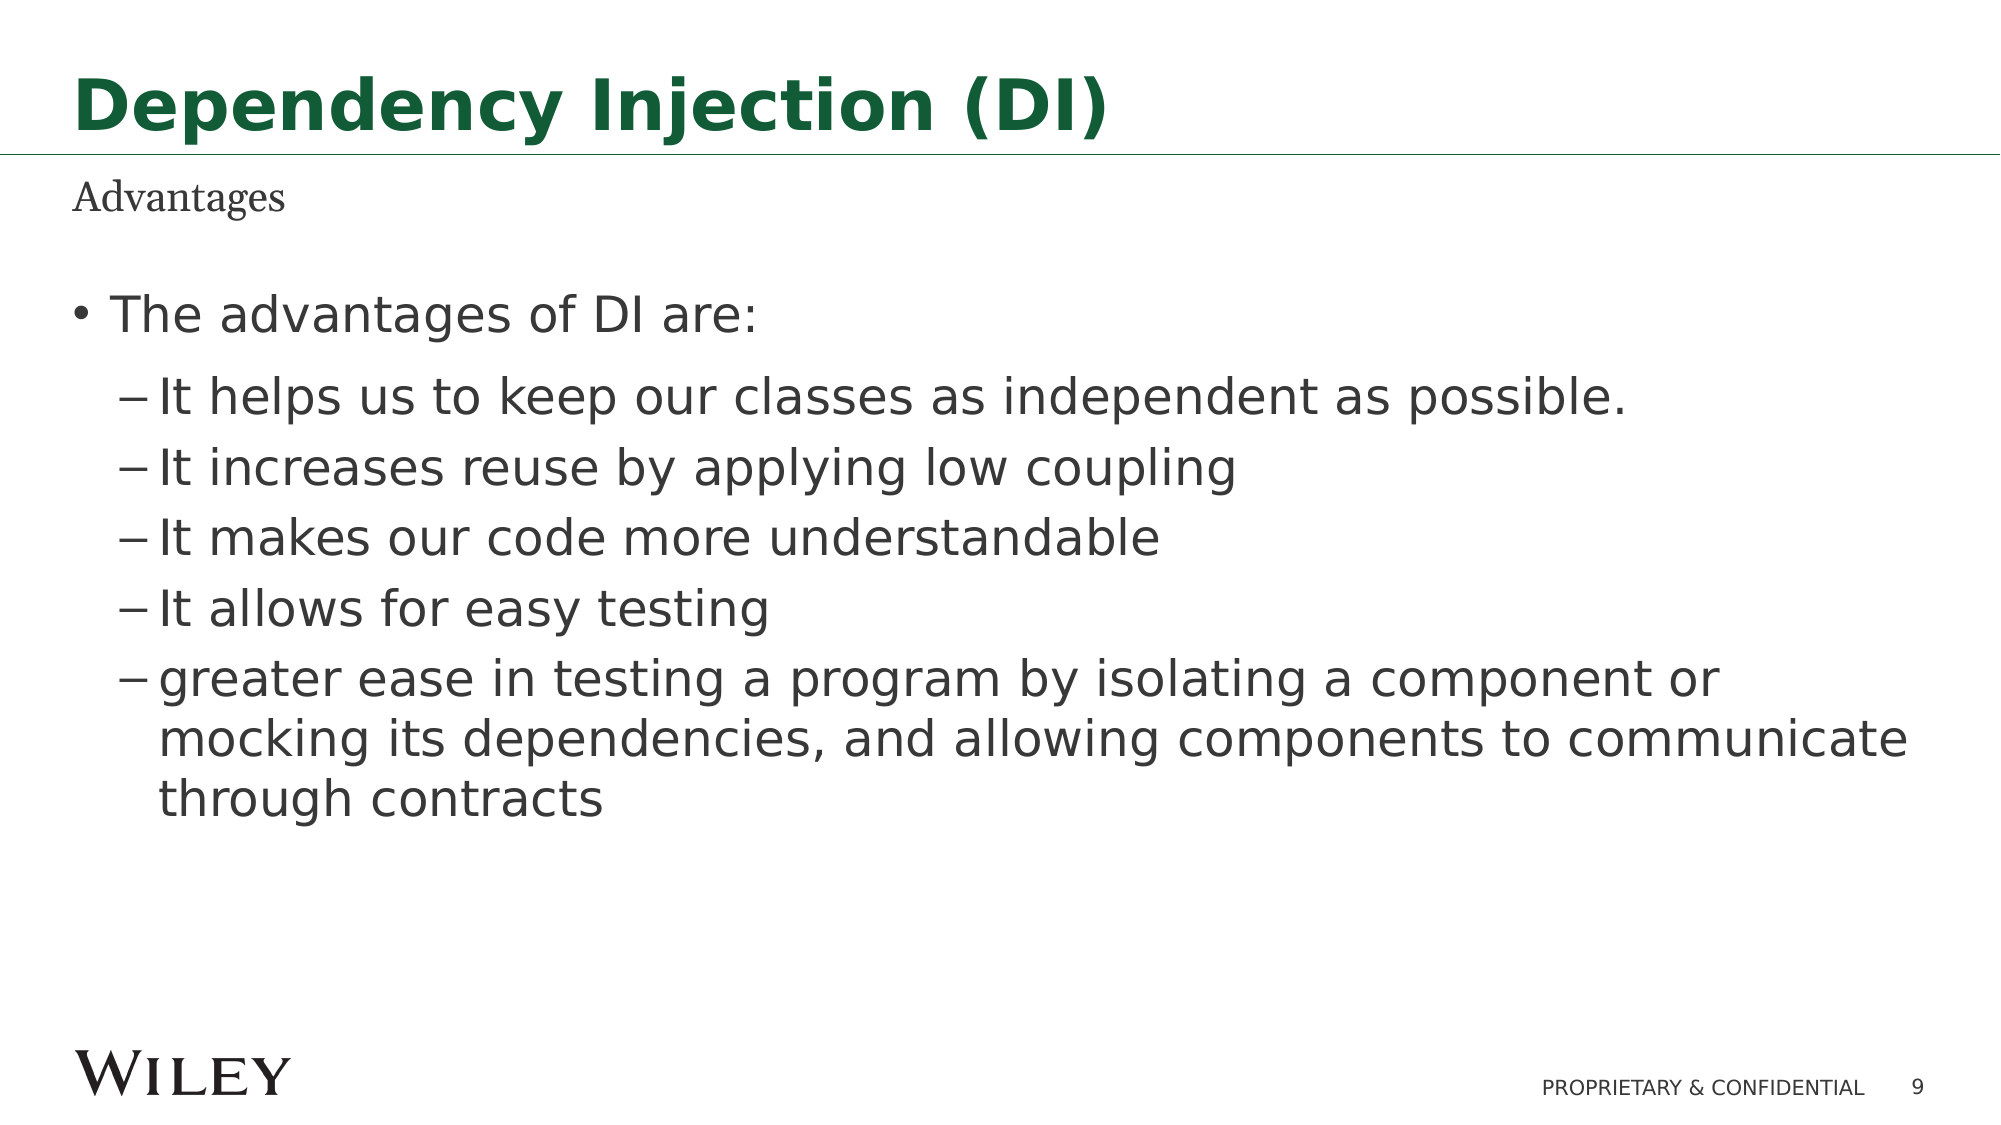

# Dependency Injection (DI)
Advantages
The advantages of DI are:
It helps us to keep our classes as independent as possible.
It increases reuse by applying low coupling
It makes our code more understandable
It allows for easy testing
greater ease in testing a program by isolating a component or mocking its dependencies, and allowing components to communicate through contracts
9
PROPRIETARY & CONFIDENTIAL